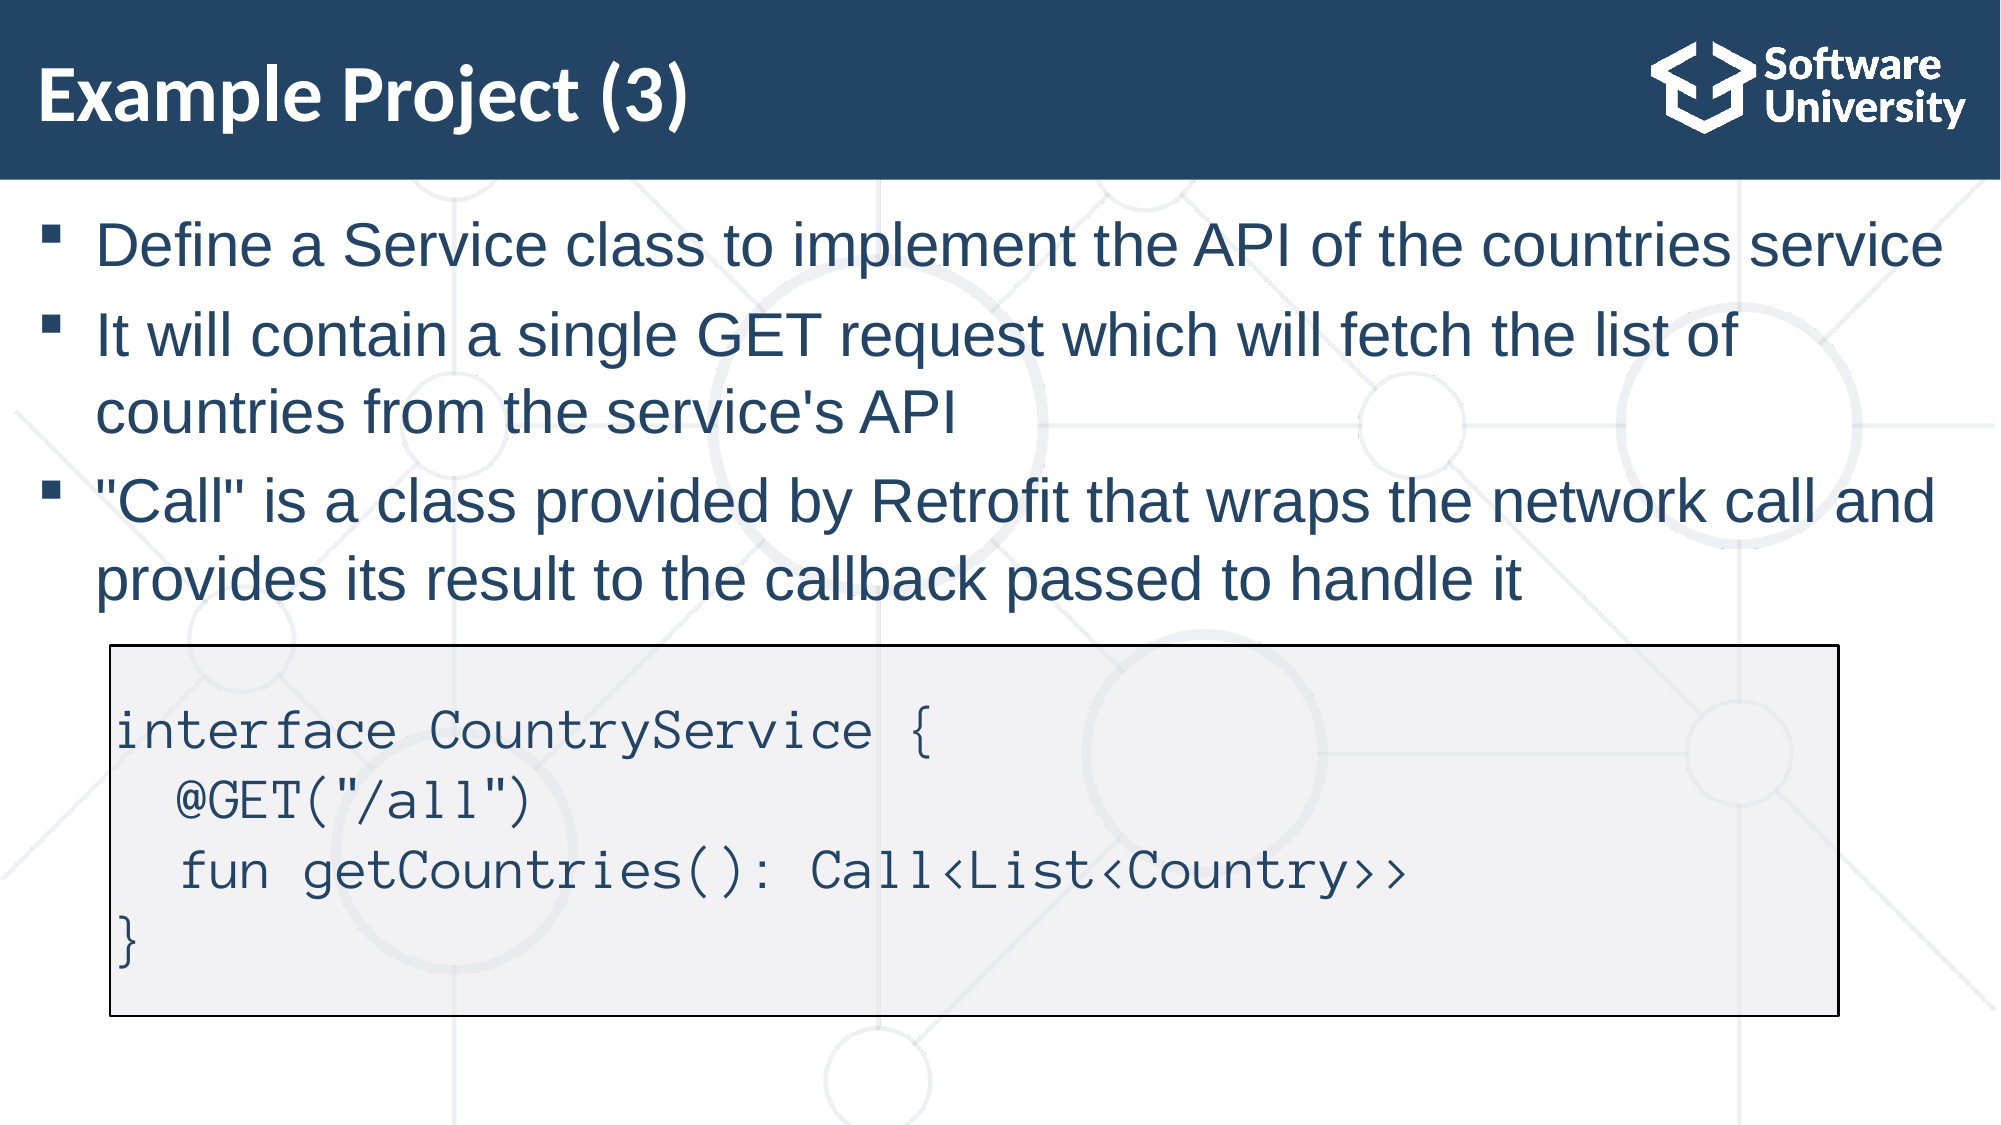

# Example Project (3)
Define a Service class to implement the API of the countries service
It will contain a single GET request which will fetch the list of countries from the service's API
"Call" is a class provided by Retrofit that wraps the network call and provides its result to the callback passed to handle it

interface CountryService {
  @GET("/all")
  fun getCountries(): Call<List<Country>>
}